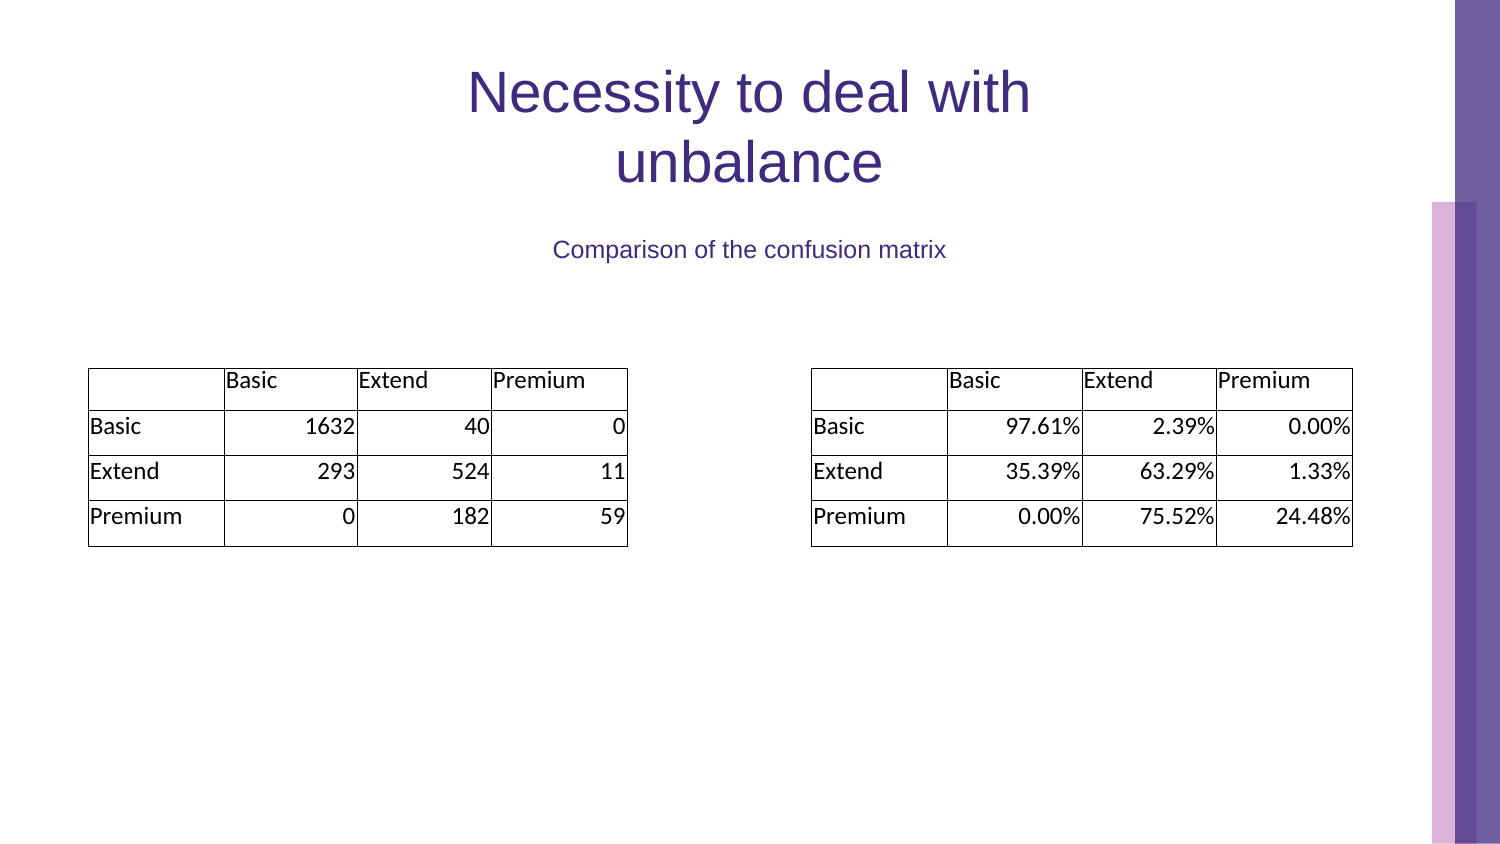

# Necessity to deal with unbalance
Comparison of the confusion matrix
|  | Basic | Extend | Premium |
| --- | --- | --- | --- |
| Basic | 1632 | 40 | 0 |
| Extend | 293 | 524 | 11 |
| Premium | 0 | 182 | 59 |
|  | Basic | Extend | Premium |
| --- | --- | --- | --- |
| Basic | 97.61% | 2.39% | 0.00% |
| Extend | 35.39% | 63.29% | 1.33% |
| Premium | 0.00% | 75.52% | 24.48% |